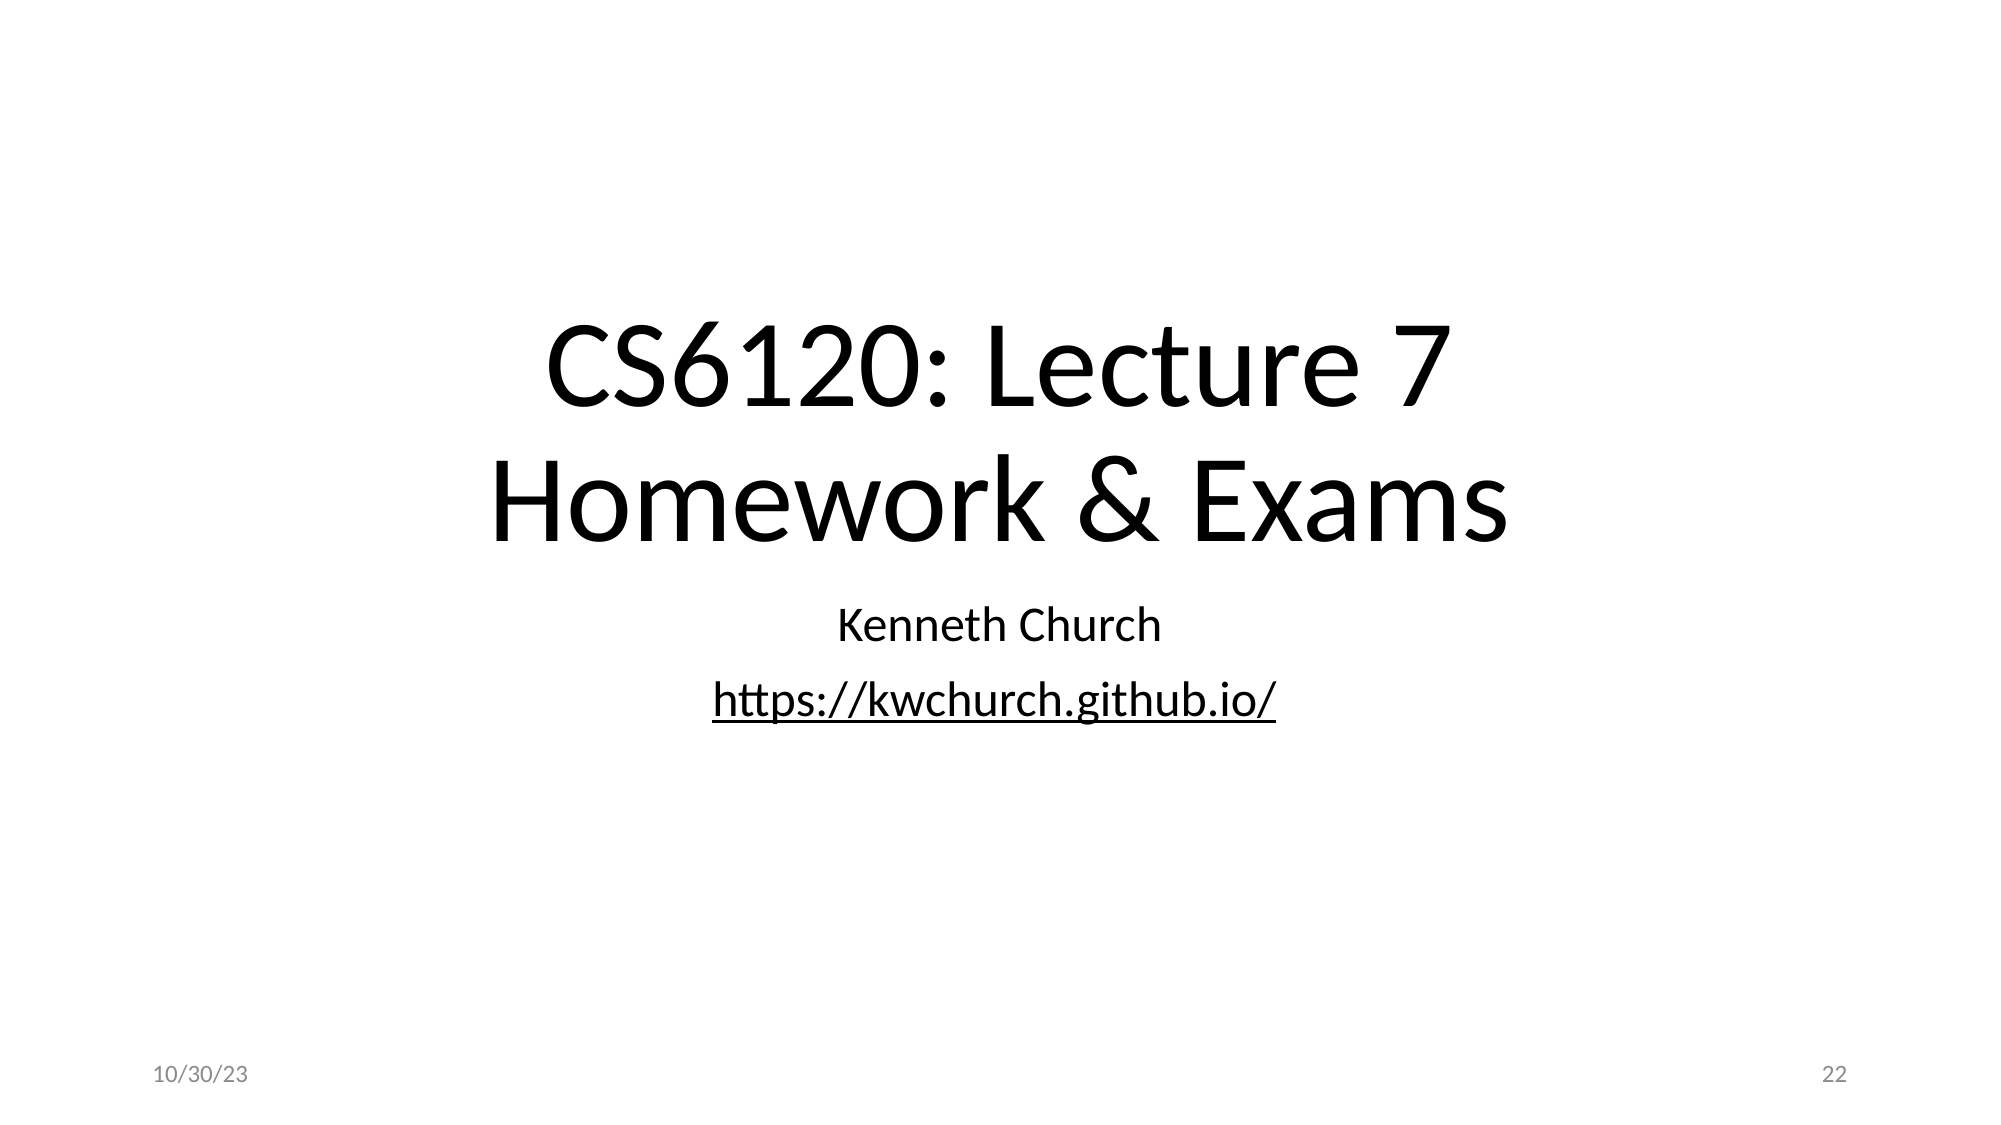

# CS6120: Lecture 7 Homework & Exams
Kenneth Church
https://kwchurch.github.io/
10/30/23
22